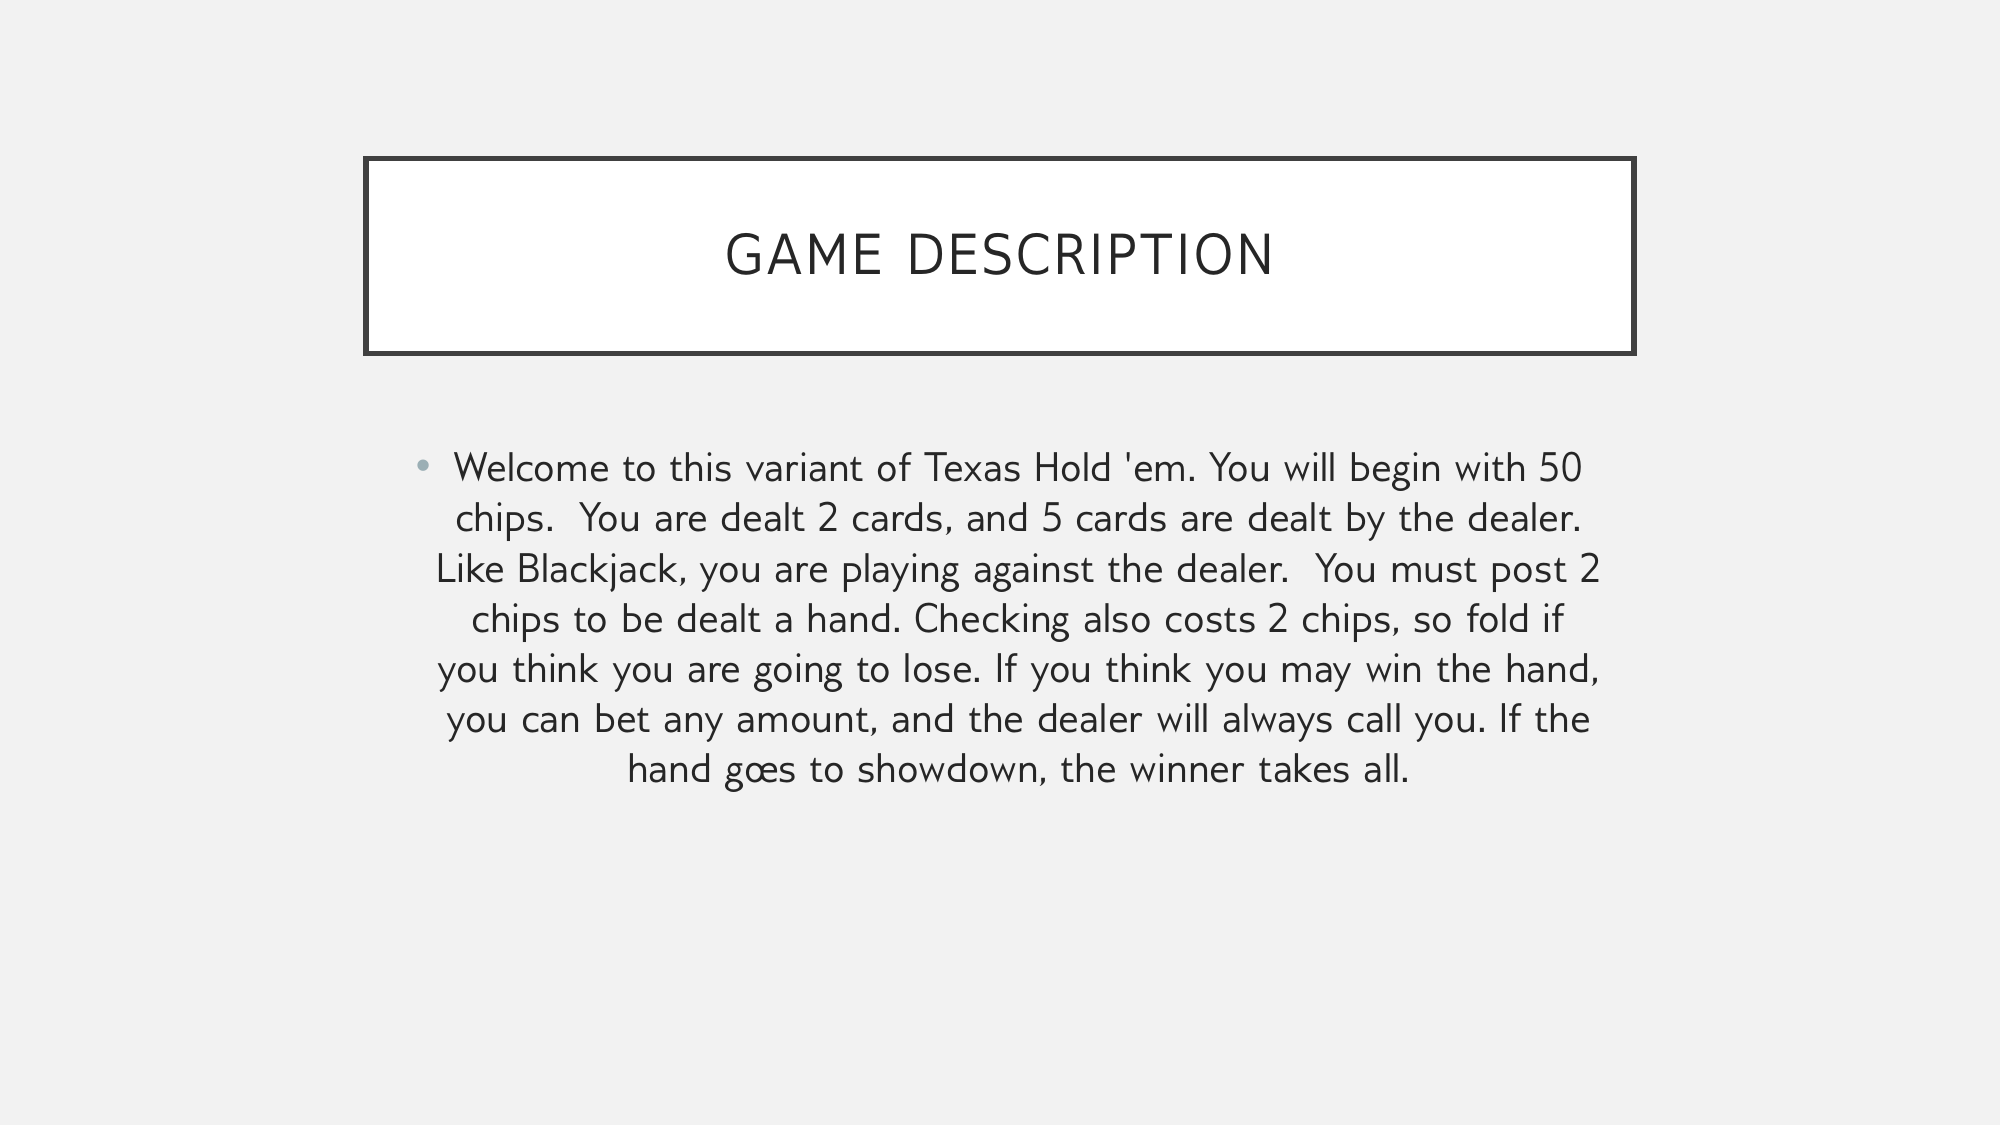

# Game description
Welcome to this variant of Texas Hold 'em. You will begin with 50
chips.  You are dealt 2 cards, and 5 cards are dealt by the dealer.
Like Blackjack, you are playing against the dealer.  You must post 2
chips to be dealt a hand. Checking also costs 2 chips, so fold if
you think you are going to lose. If you think you may win the hand,
you can bet any amount, and the dealer will always call you. If the
hand goes to showdown, the winner takes all.